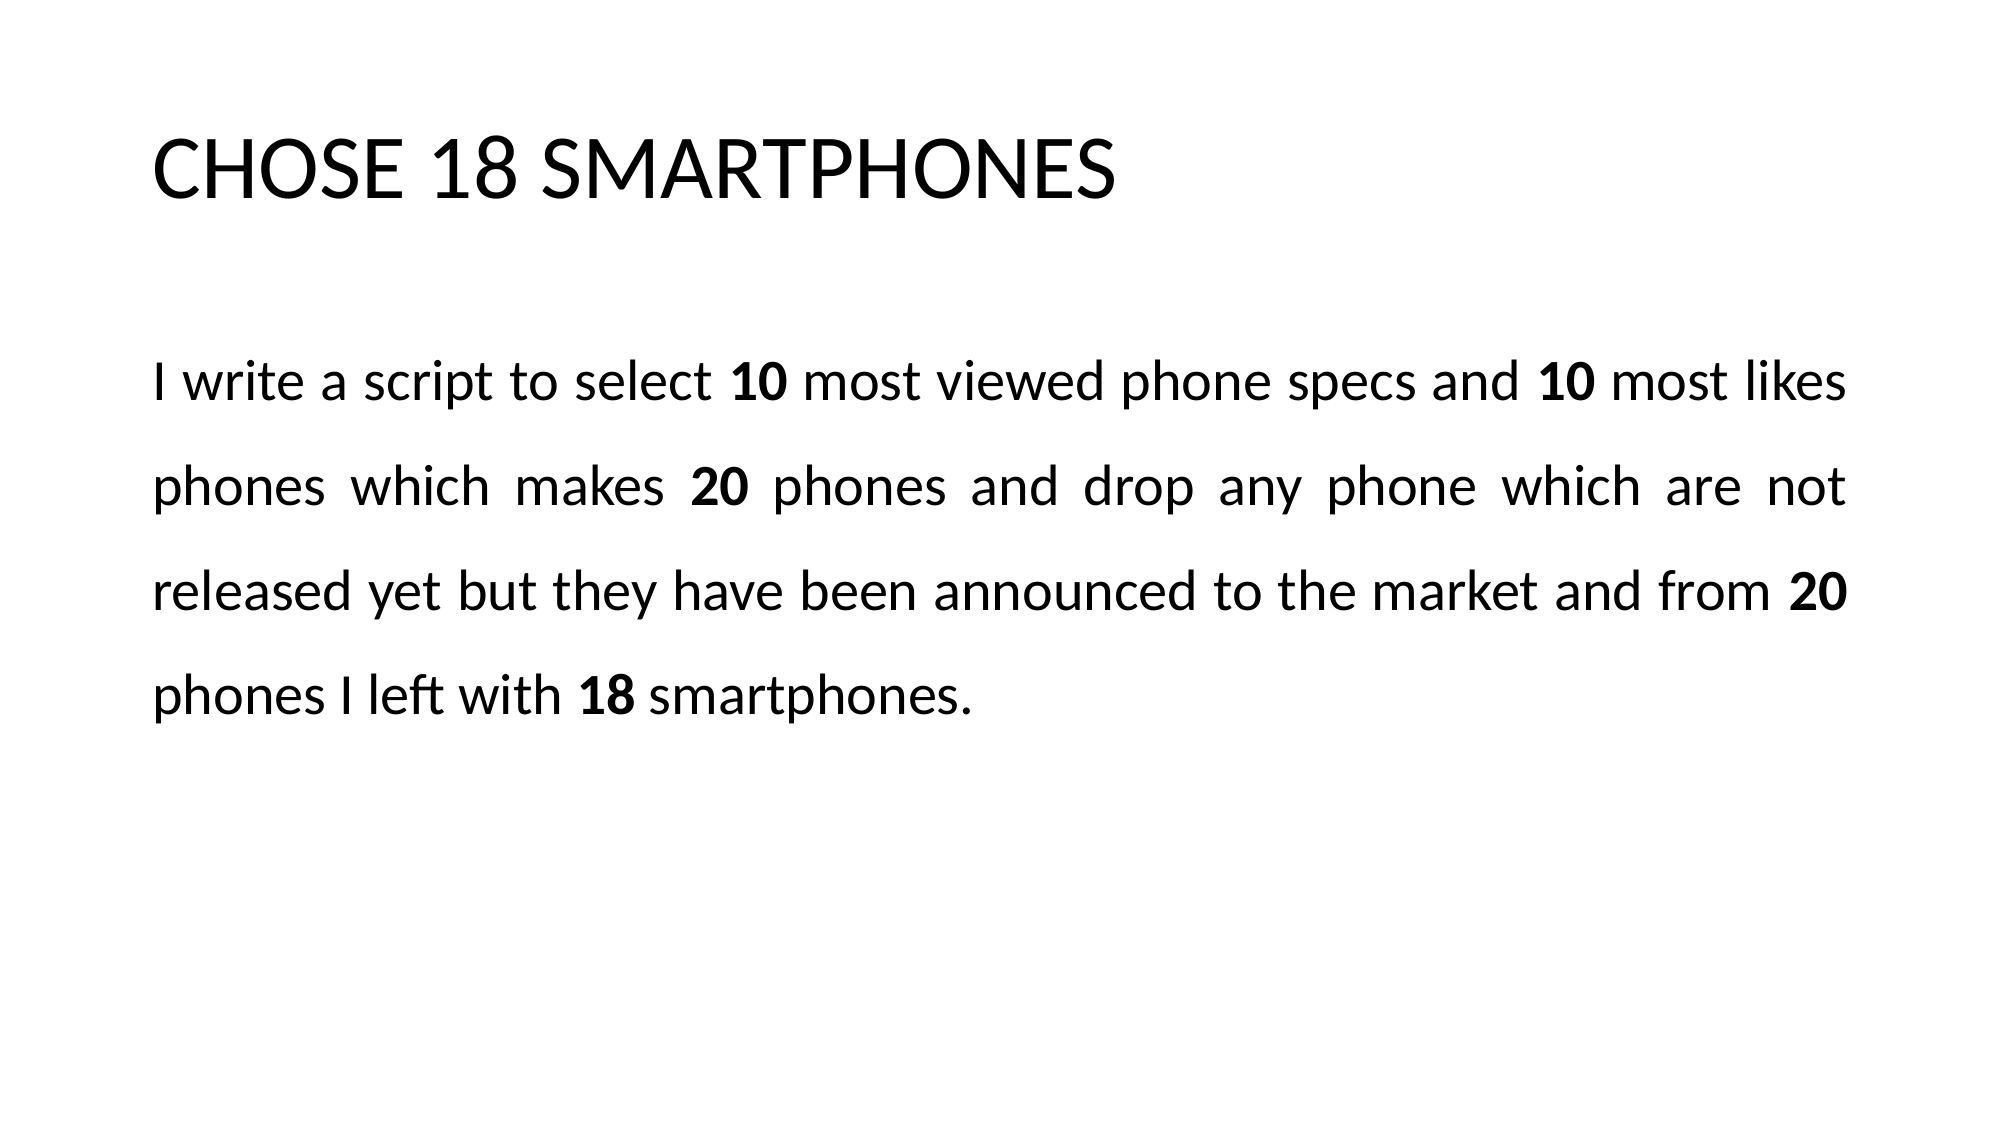

# CHOSE 18 SMARTPHONES
I write a script to select 10 most viewed phone specs and 10 most likes phones which makes 20 phones and drop any phone which are not released yet but they have been announced to the market and from 20 phones I left with 18 smartphones.